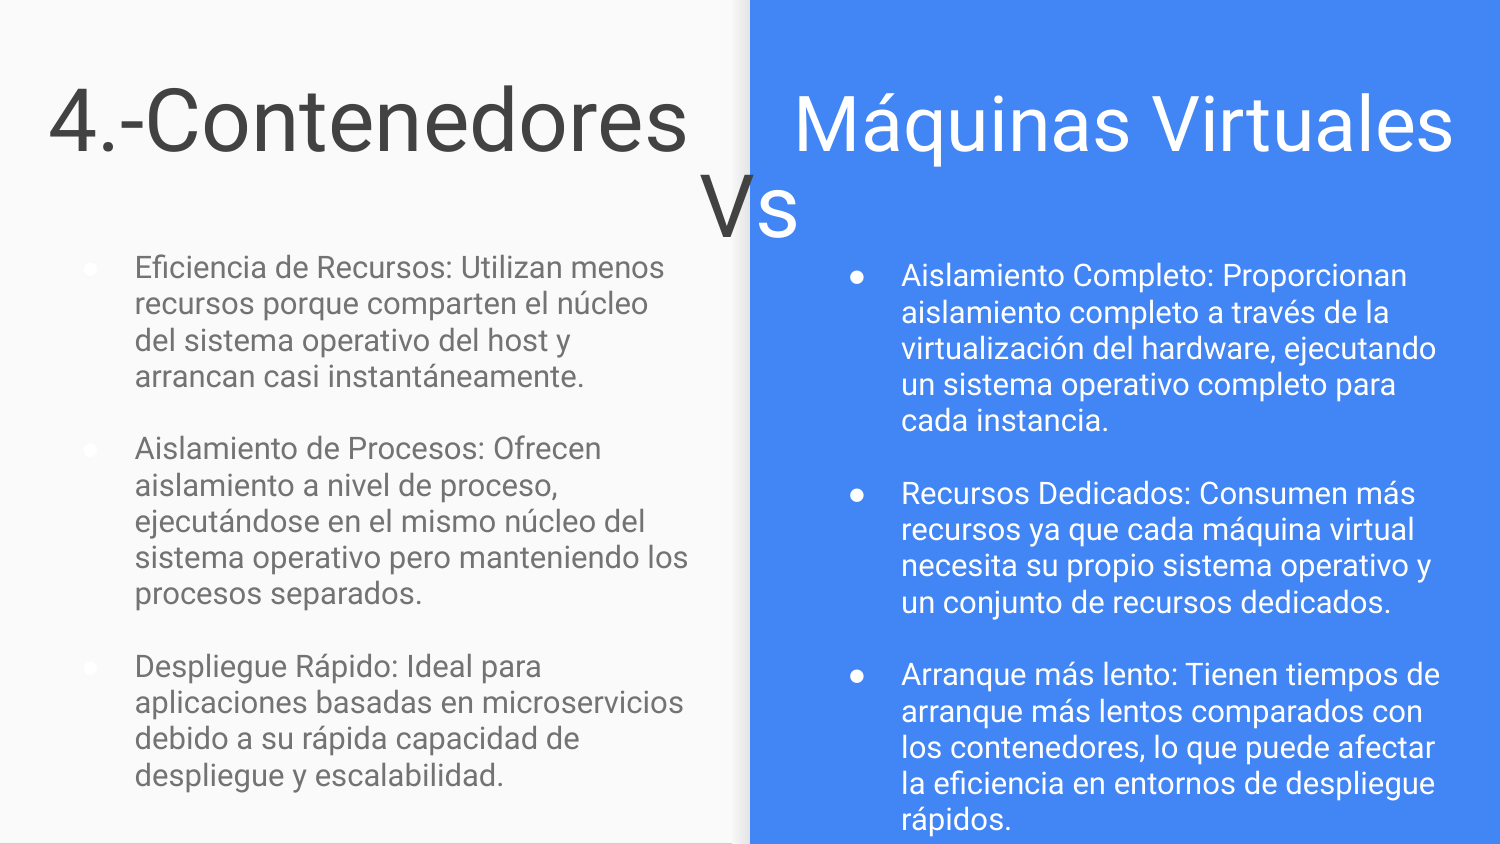

# 4.-Contenedores
Máquinas Virtuales
Vs
Eficiencia de Recursos: Utilizan menos recursos porque comparten el núcleo del sistema operativo del host y arrancan casi instantáneamente.
Aislamiento de Procesos: Ofrecen aislamiento a nivel de proceso, ejecutándose en el mismo núcleo del sistema operativo pero manteniendo los procesos separados.
Despliegue Rápido: Ideal para aplicaciones basadas en microservicios debido a su rápida capacidad de despliegue y escalabilidad.

Aislamiento Completo: Proporcionan aislamiento completo a través de la virtualización del hardware, ejecutando un sistema operativo completo para cada instancia.
Recursos Dedicados: Consumen más recursos ya que cada máquina virtual necesita su propio sistema operativo y un conjunto de recursos dedicados.
Arranque más lento: Tienen tiempos de arranque más lentos comparados con los contenedores, lo que puede afectar la eficiencia en entornos de despliegue rápidos.